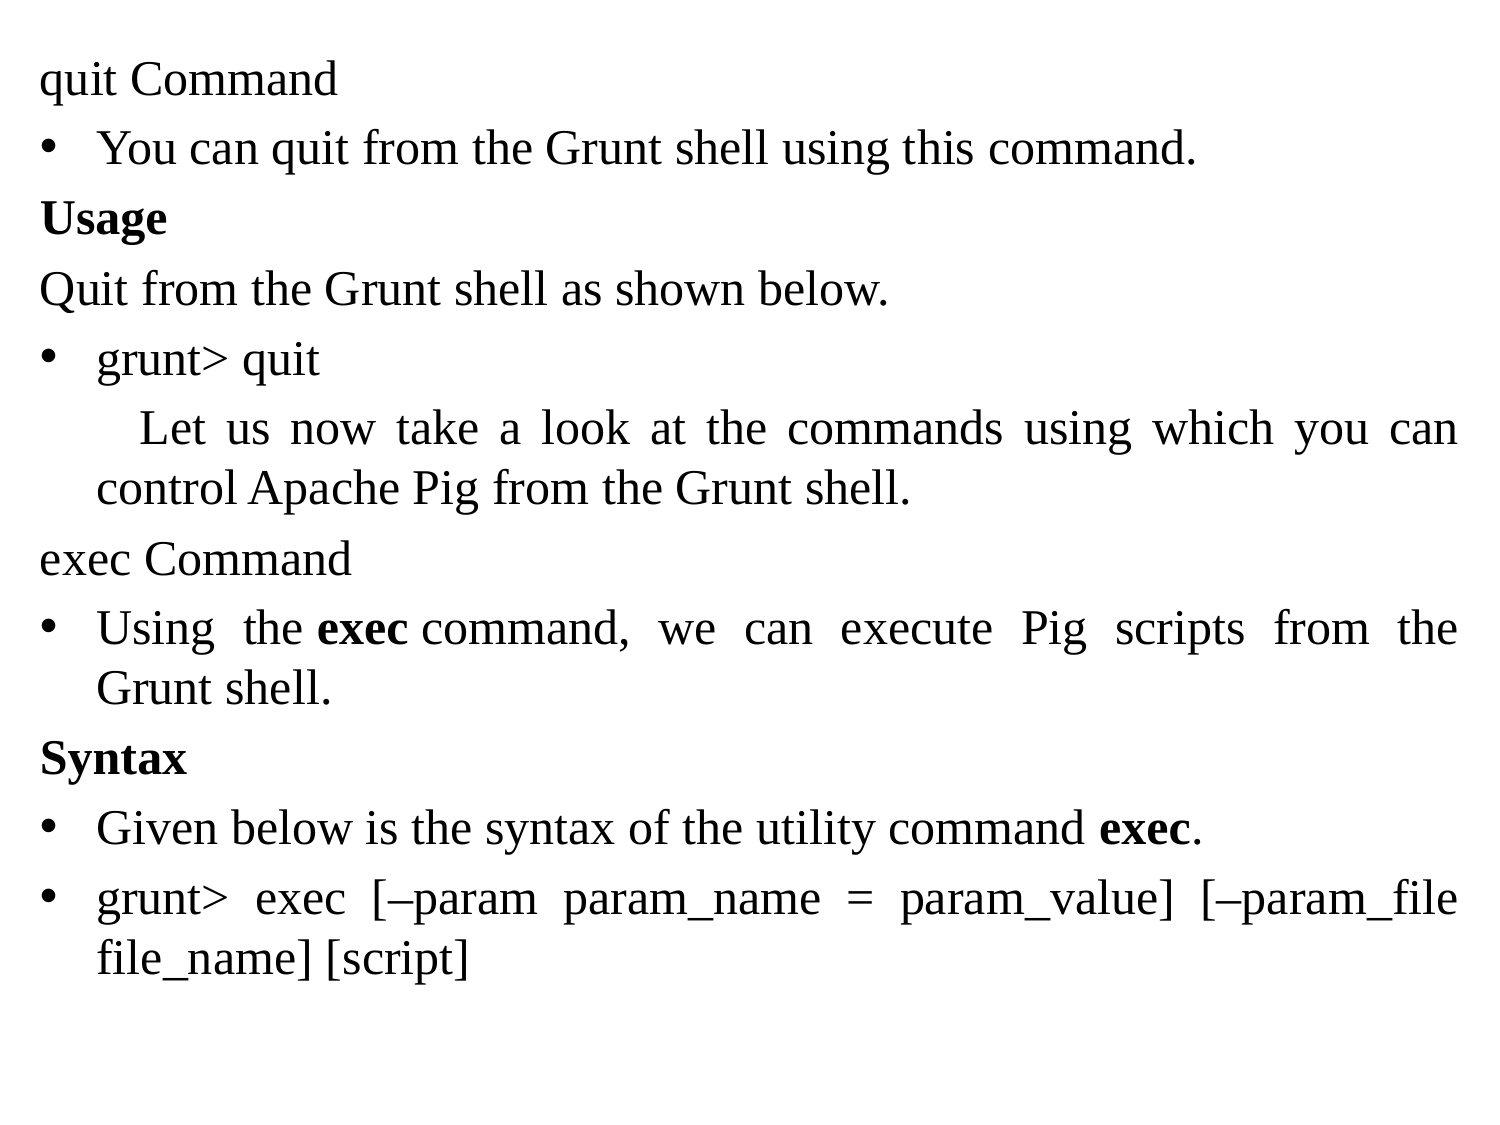

quit Command
You can quit from the Grunt shell using this command.
Usage
Quit from the Grunt shell as shown below.
grunt> quit
     Let us now take a look at the commands using which you can control Apache Pig from the Grunt shell.
exec Command
Using the exec command, we can execute Pig scripts from the Grunt shell.
Syntax
Given below is the syntax of the utility command exec.
grunt> exec [–param param_name = param_value] [–param_file file_name] [script]